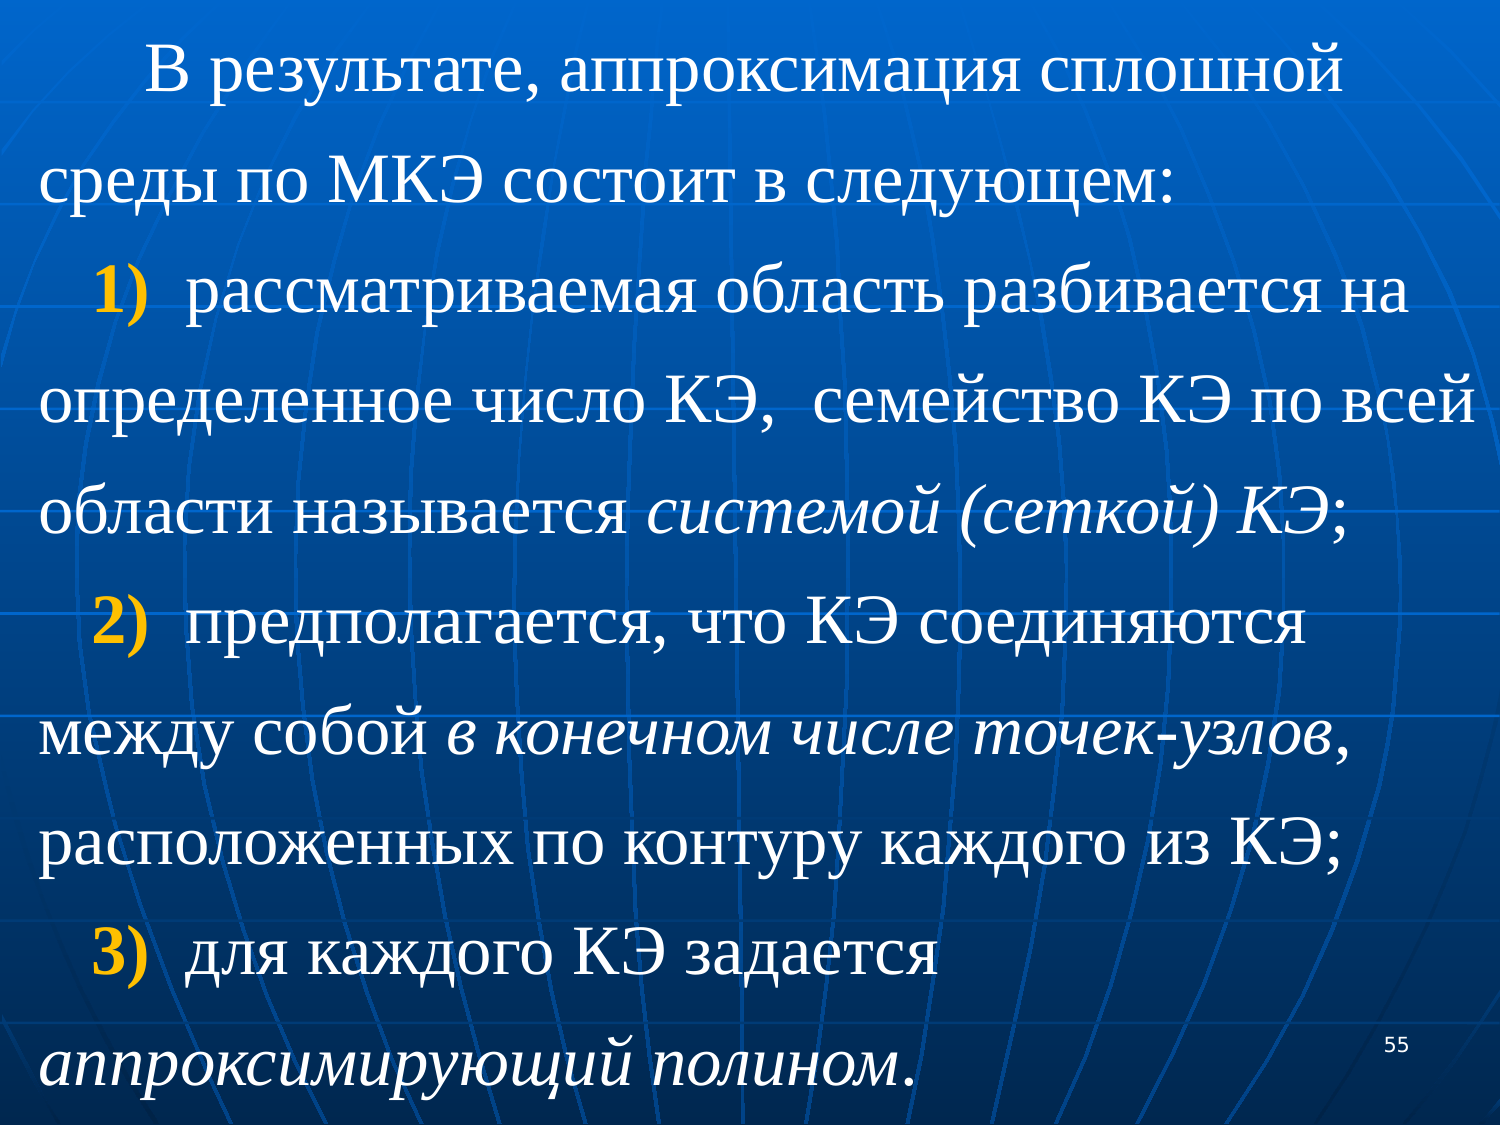

В результате, аппроксимация сплошной среды по МКЭ состоит в следующем:
   1)  рассматриваемая область разбивается на определенное число КЭ,  семейство КЭ по всей области называется системой (сеткой) КЭ;
   2)  предполагается, что КЭ соединяются между собой в конечном числе точек-узлов, расположенных по контуру каждого из КЭ;
   3)  для каждого КЭ задается аппроксимирующий полином.
55